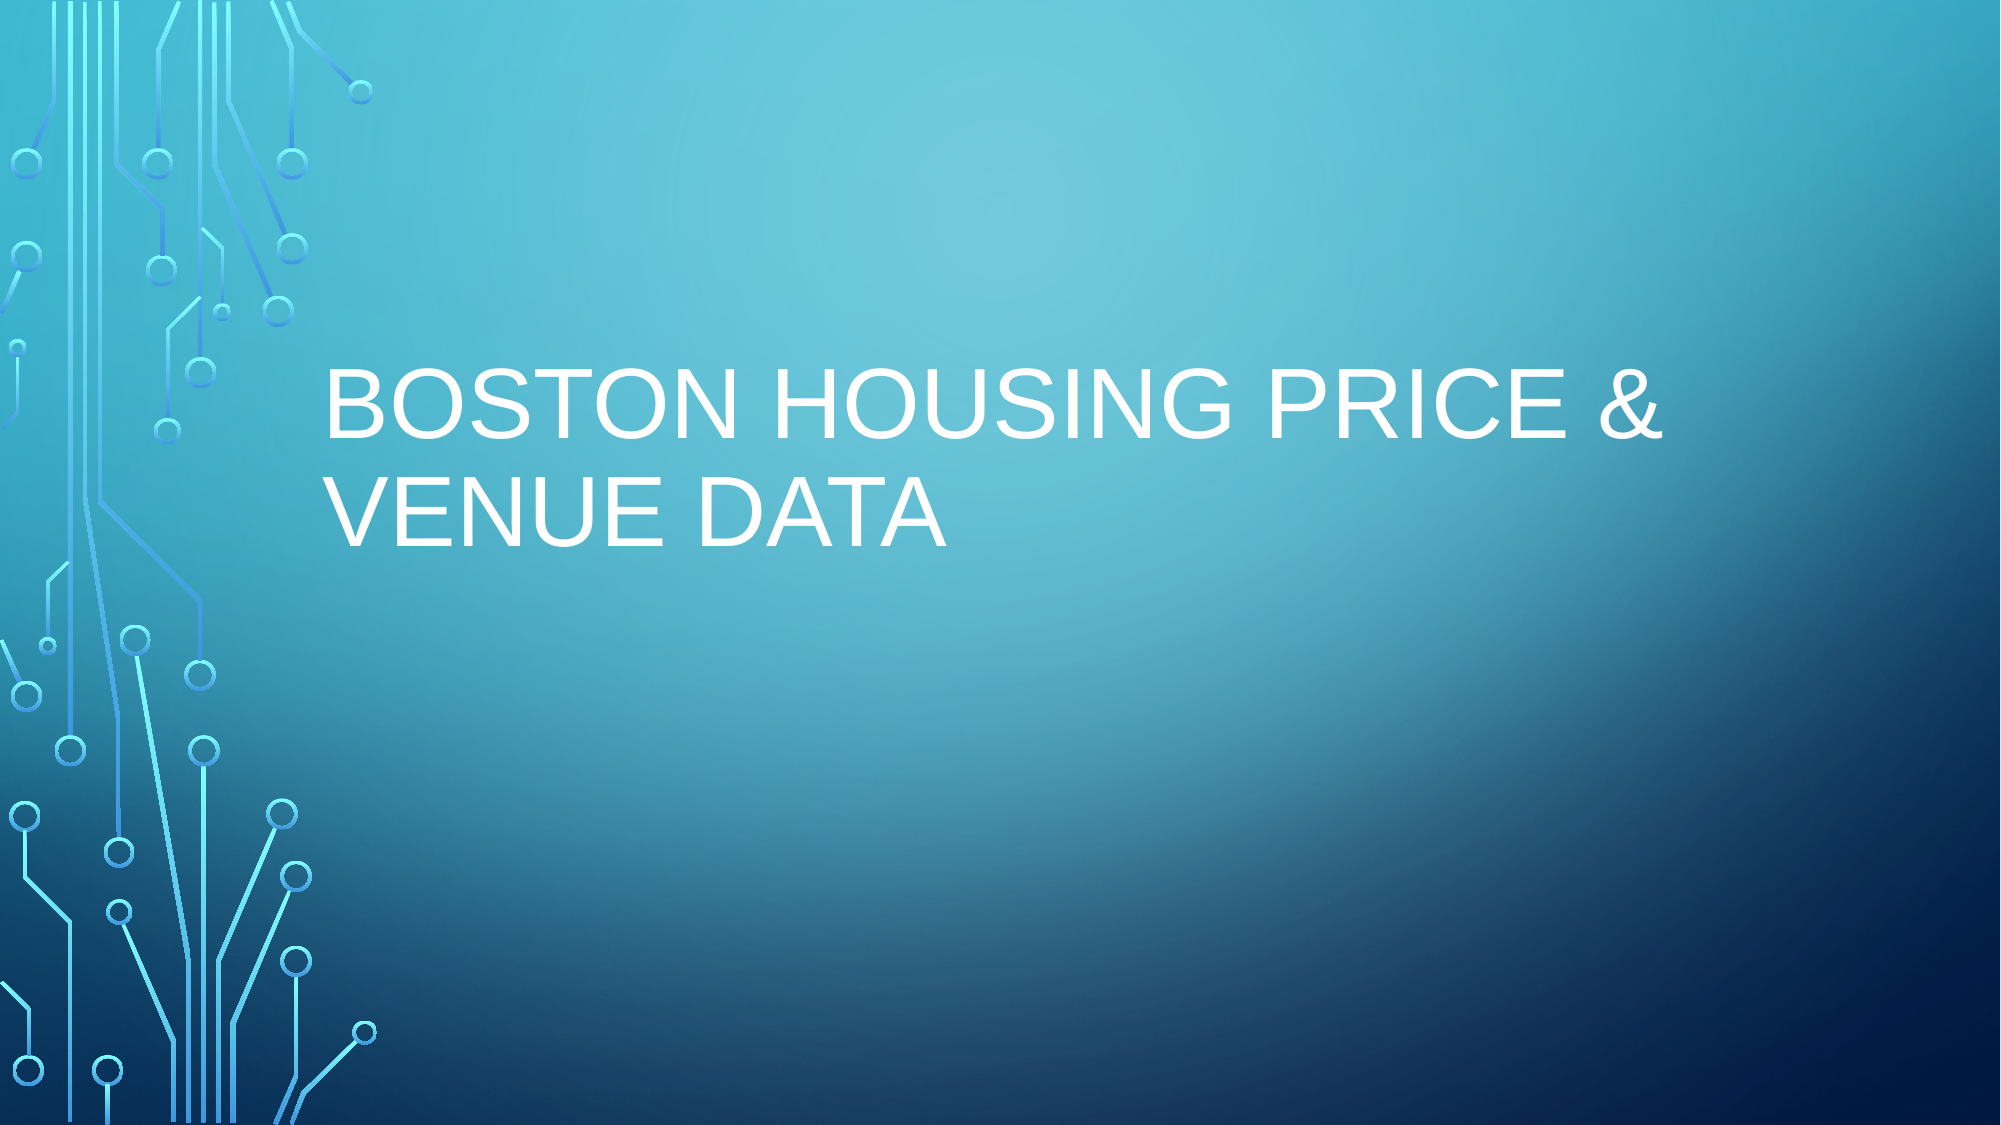

# Boston Housing Price & Venue Data